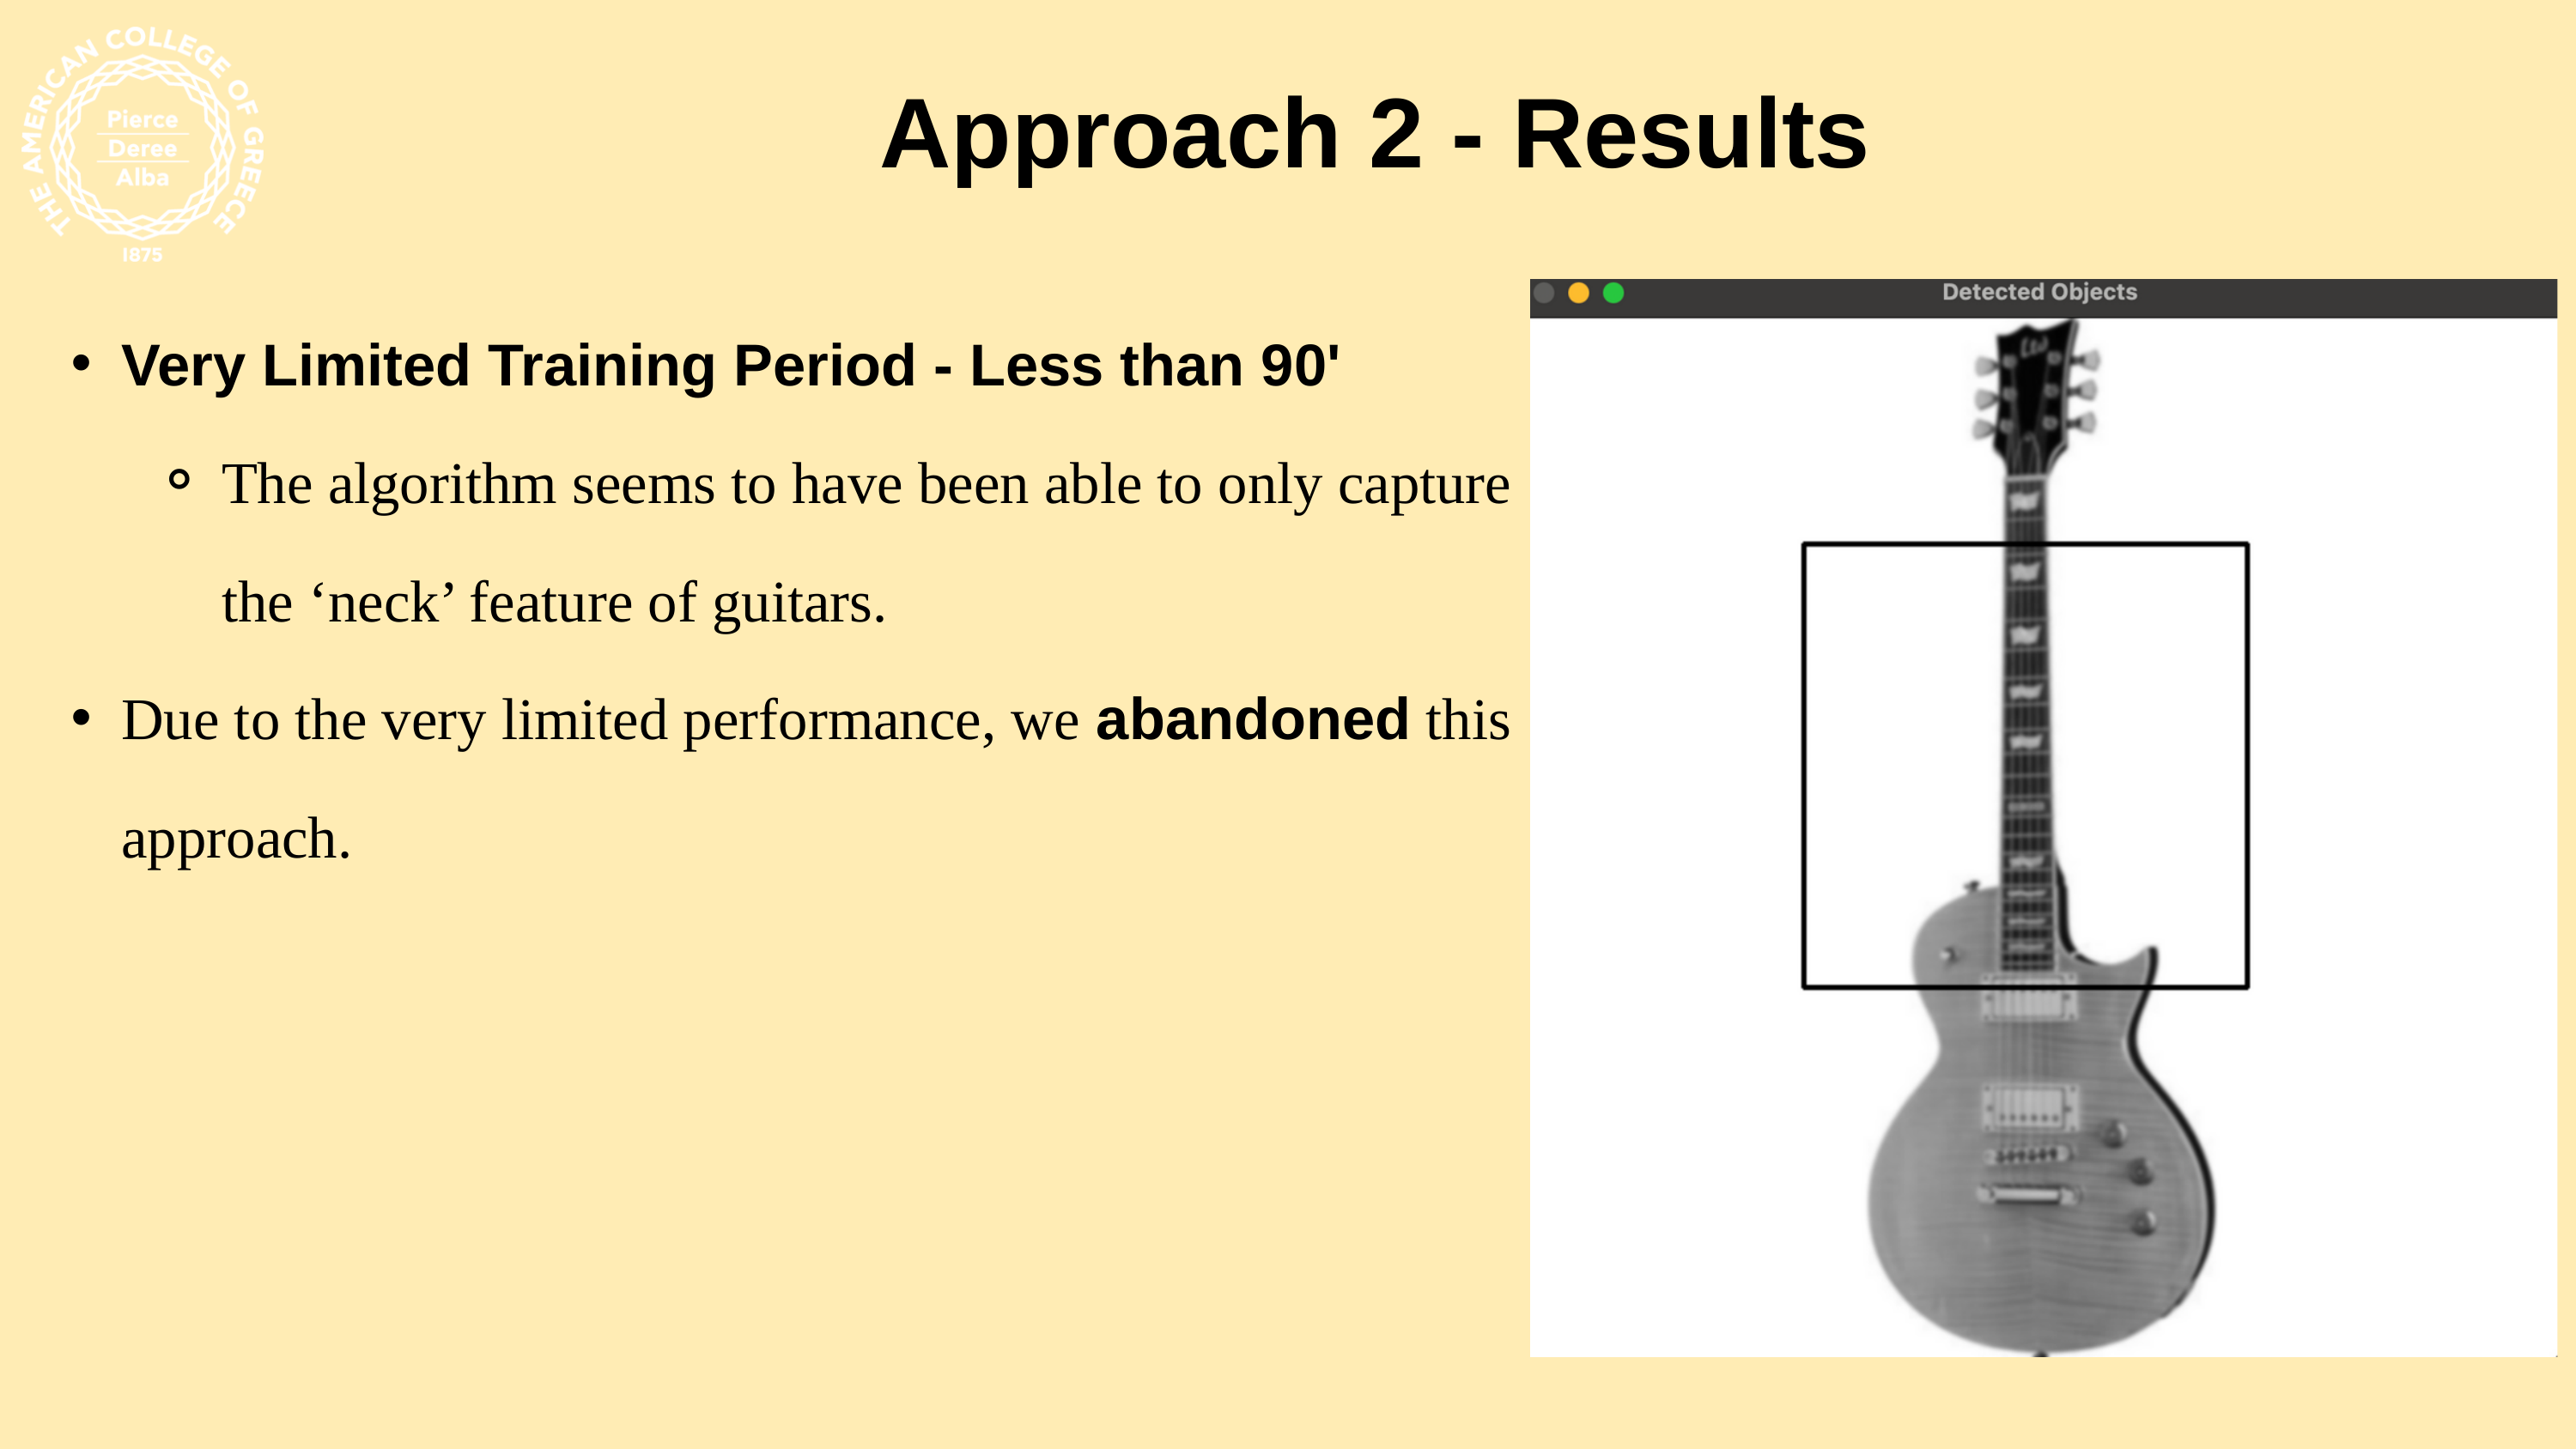

Approach 2 - Results
Very Limited Training Period - Less than 90'
The algorithm seems to have been able to only capture the ‘neck’ feature of guitars.
Due to the very limited performance, we abandoned this approach.